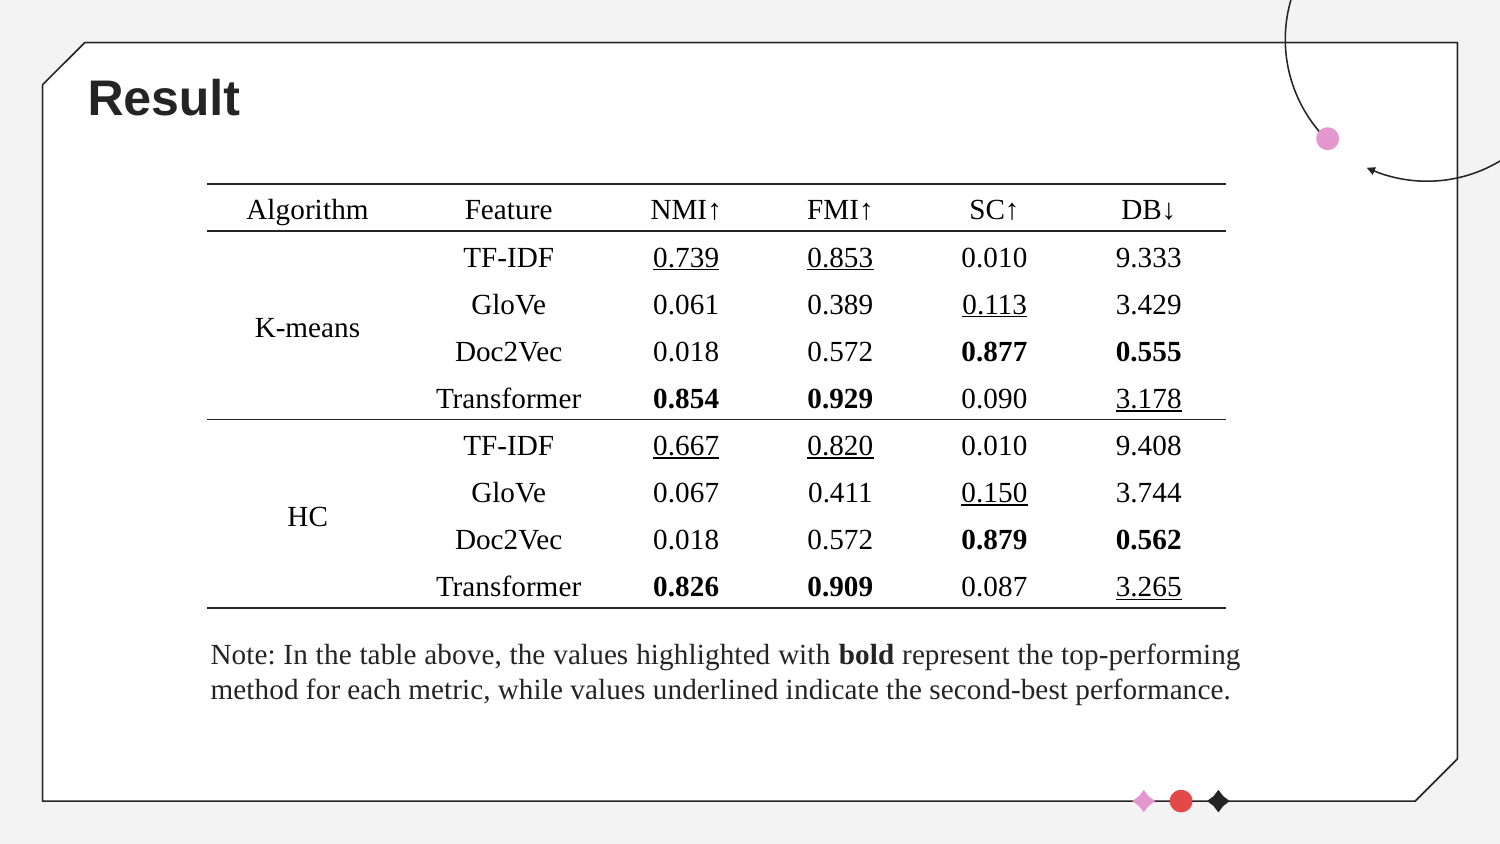

Result
| Algorithm | Feature | NMI↑ | FMI↑ | SC↑ | DB↓ |
| --- | --- | --- | --- | --- | --- |
| K-means | TF-IDF | 0.739 | 0.853 | 0.010 | 9.333 |
|  | GloVe | 0.061 | 0.389 | 0.113 | 3.429 |
|  | Doc2Vec | 0.018 | 0.572 | 0.877 | 0.555 |
|  | Transformer | 0.854 | 0.929 | 0.090 | 3.178 |
| HC | TF-IDF | 0.667 | 0.820 | 0.010 | 9.408 |
|  | GloVe | 0.067 | 0.411 | 0.150 | 3.744 |
|  | Doc2Vec | 0.018 | 0.572 | 0.879 | 0.562 |
|  | Transformer | 0.826 | 0.909 | 0.087 | 3.265 |
Note: In the table above, the values highlighted with bold represent the top-performing method for each metric, while values underlined indicate the second-best performance.